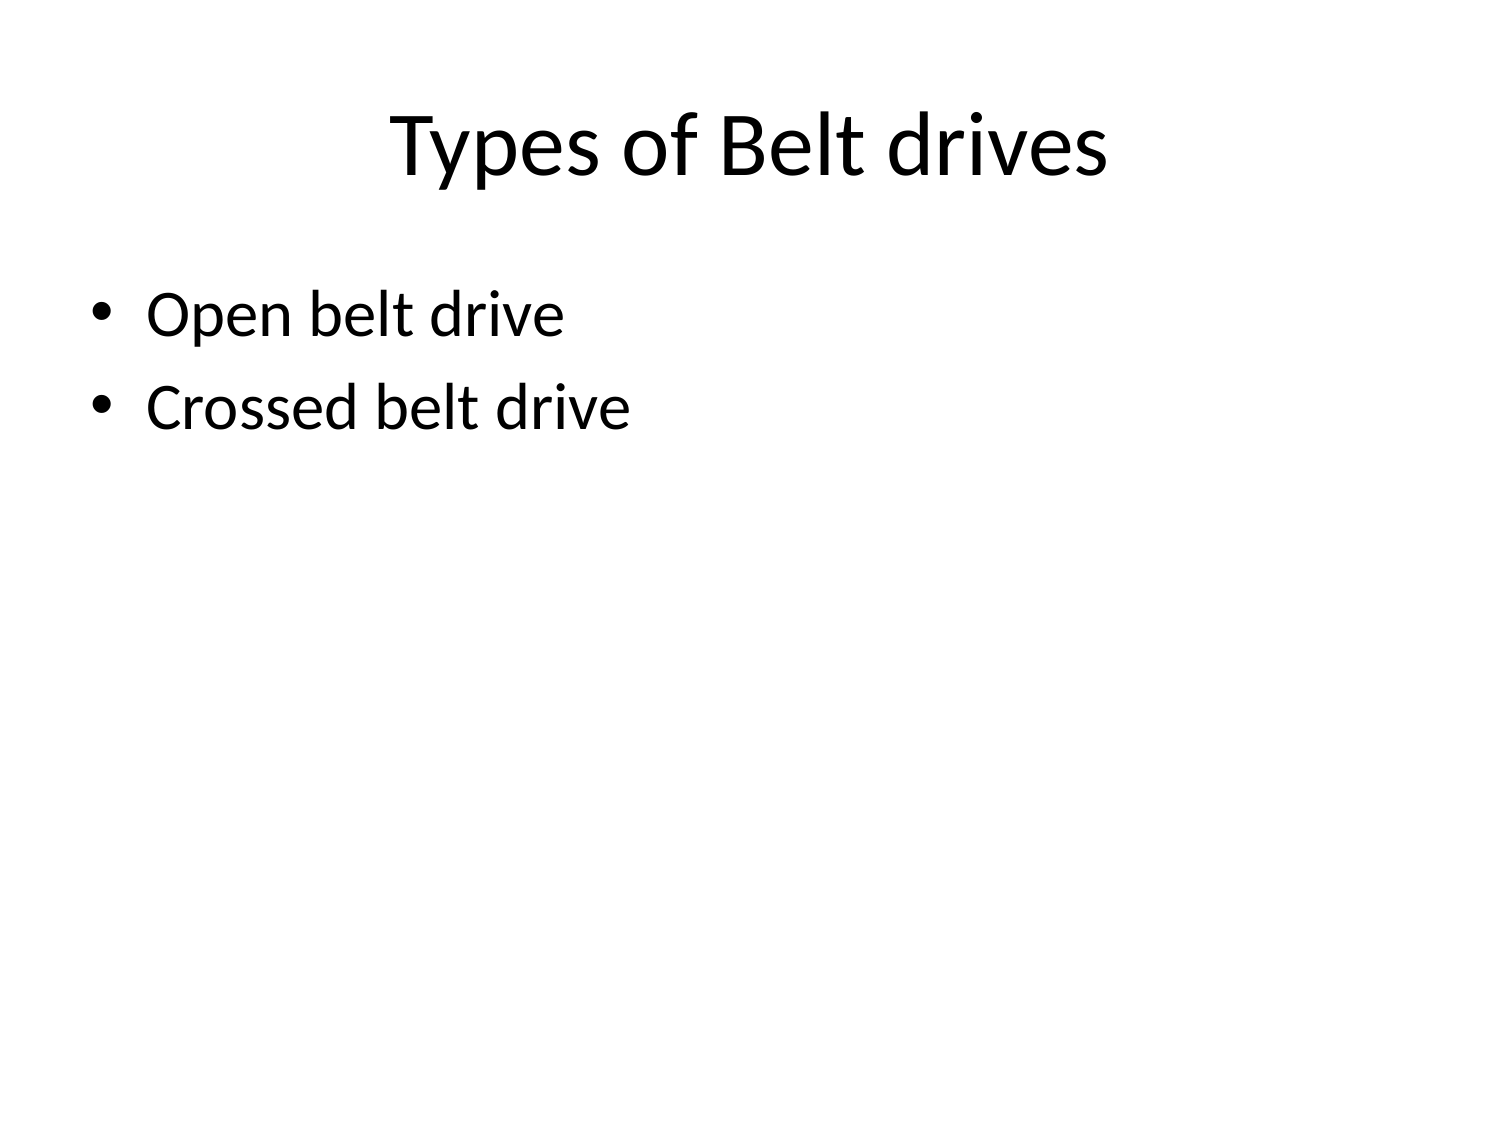

# Types of Belt drives
Open belt drive
Crossed belt drive